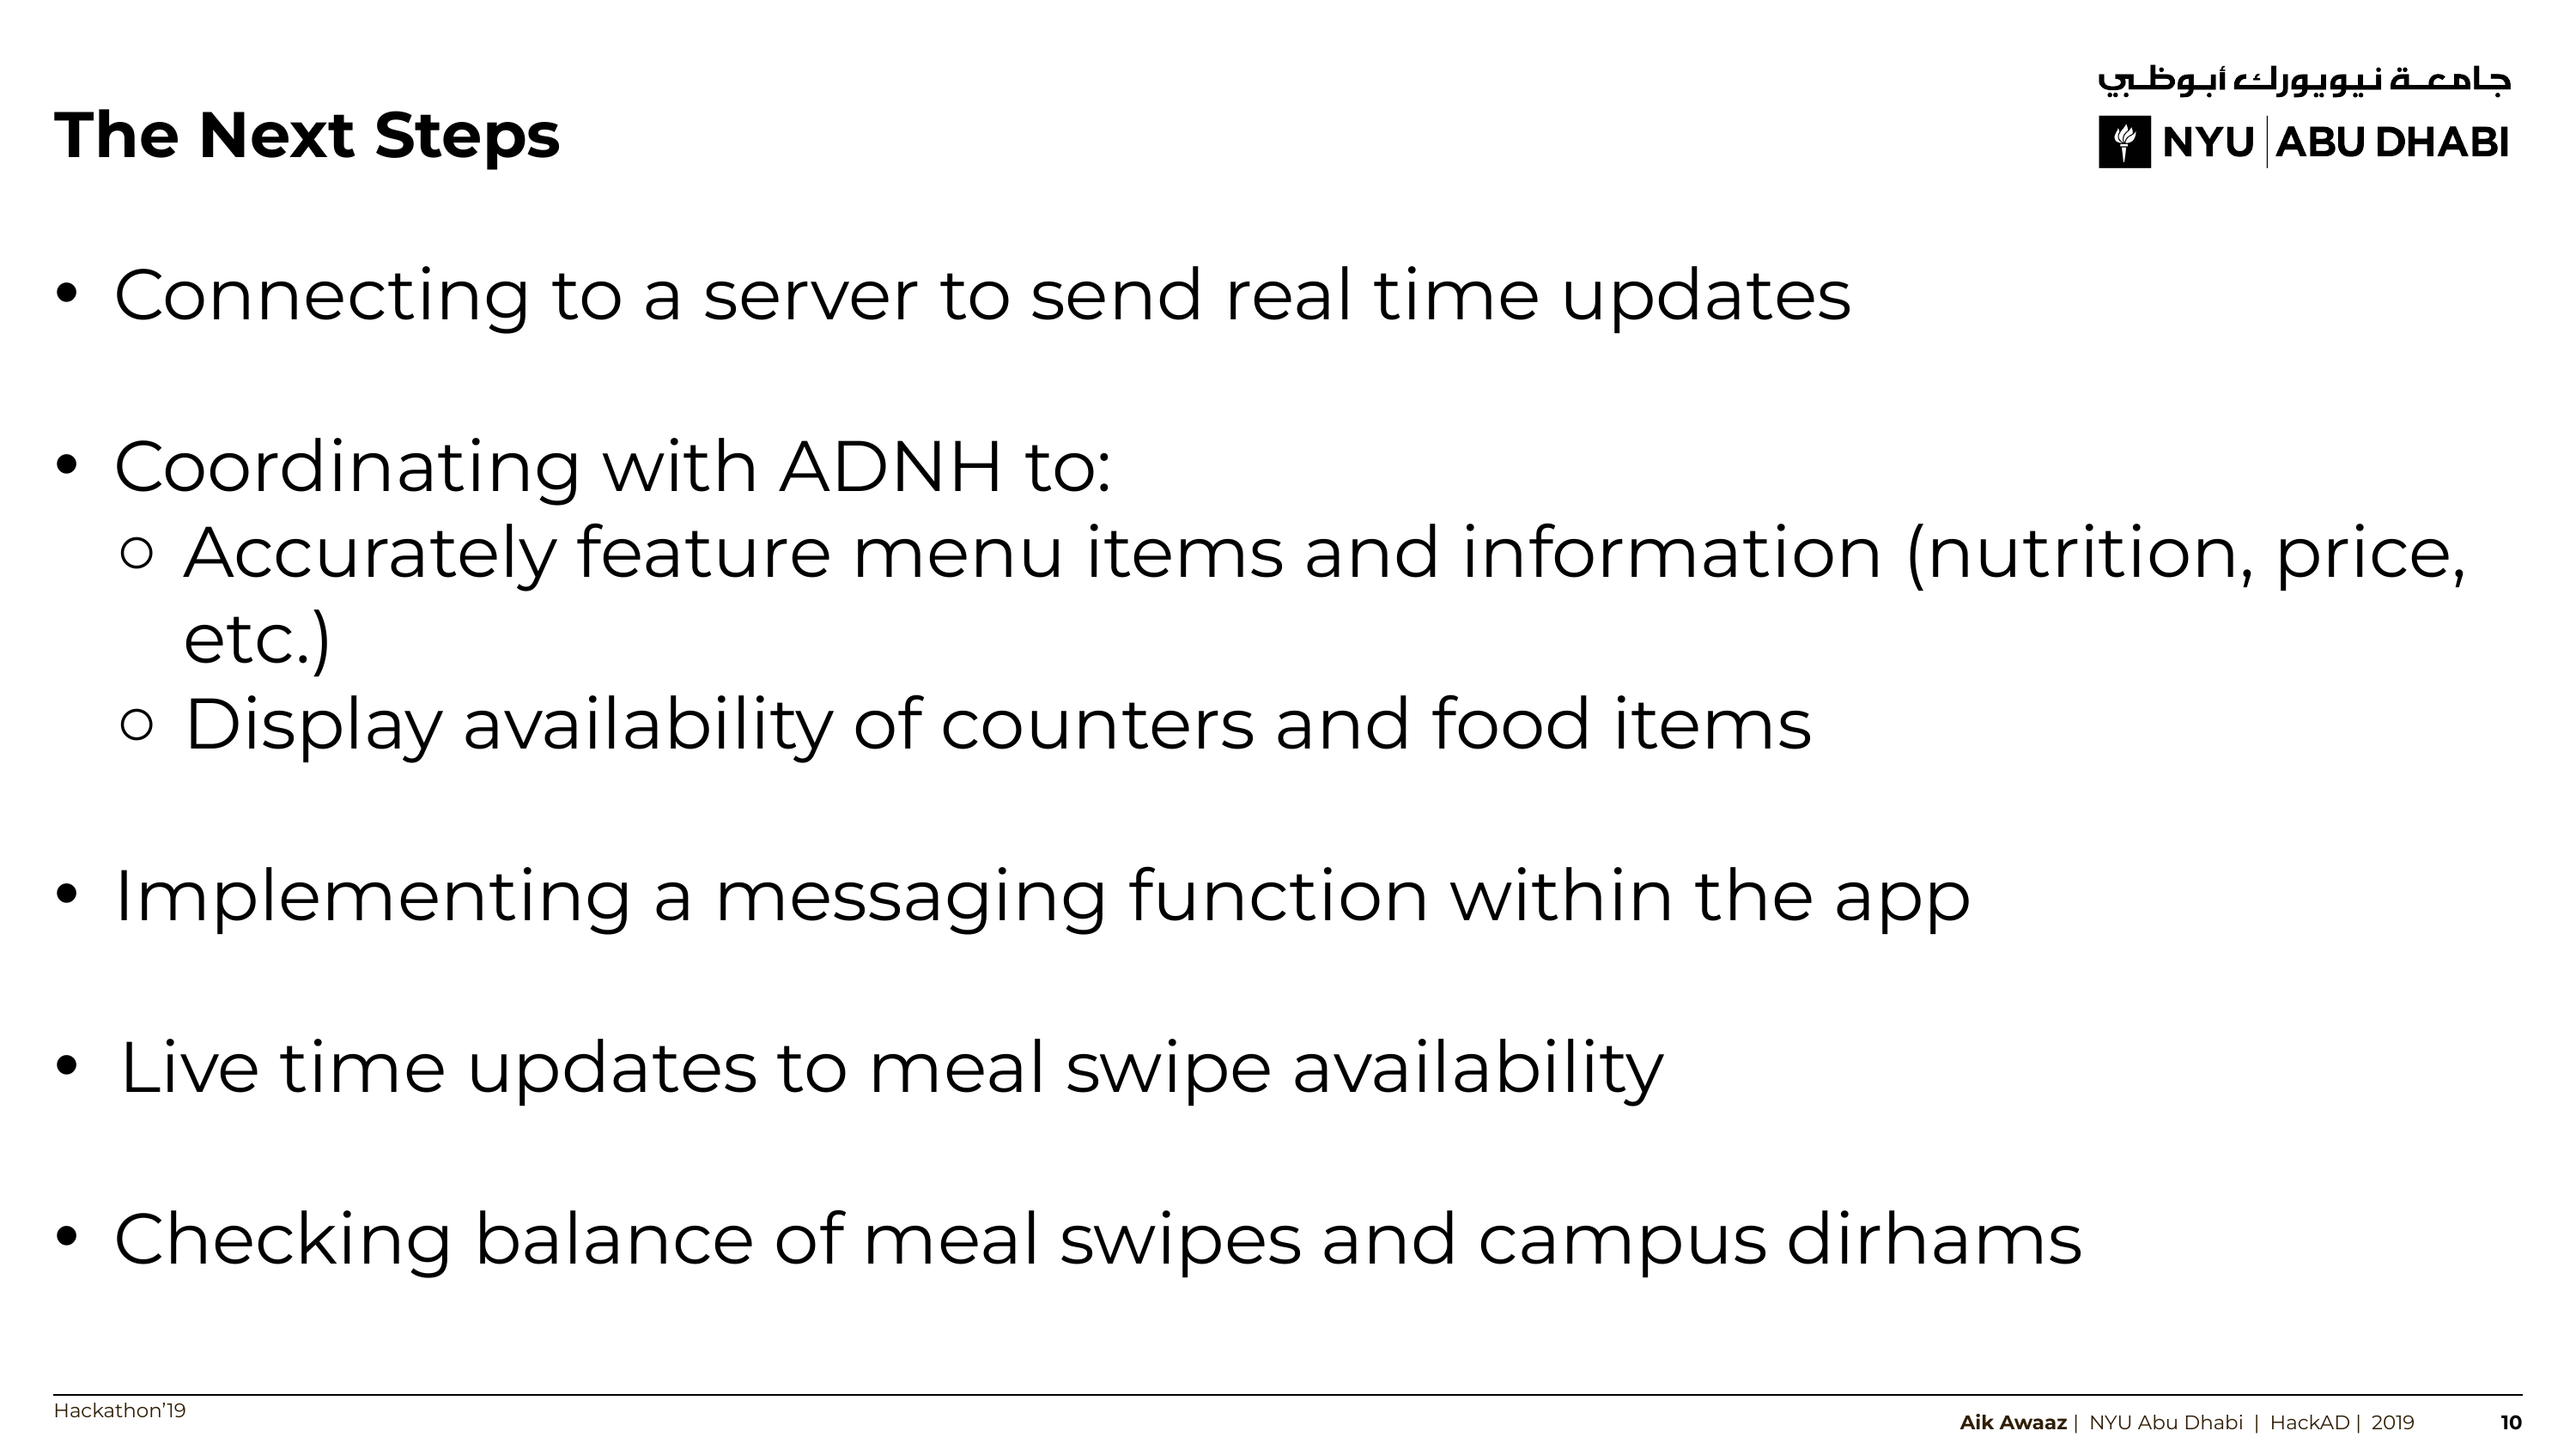

# The Next Steps
 Connecting to a server to send real time updates

 Coordinating with ADNH to:
Accurately feature menu items and information (nutrition, price, etc.)
Display availability of counters and food items

 Implementing a messaging function within the app

Live time updates to meal swipe availability

 Checking balance of meal swipes and campus dirhams
10